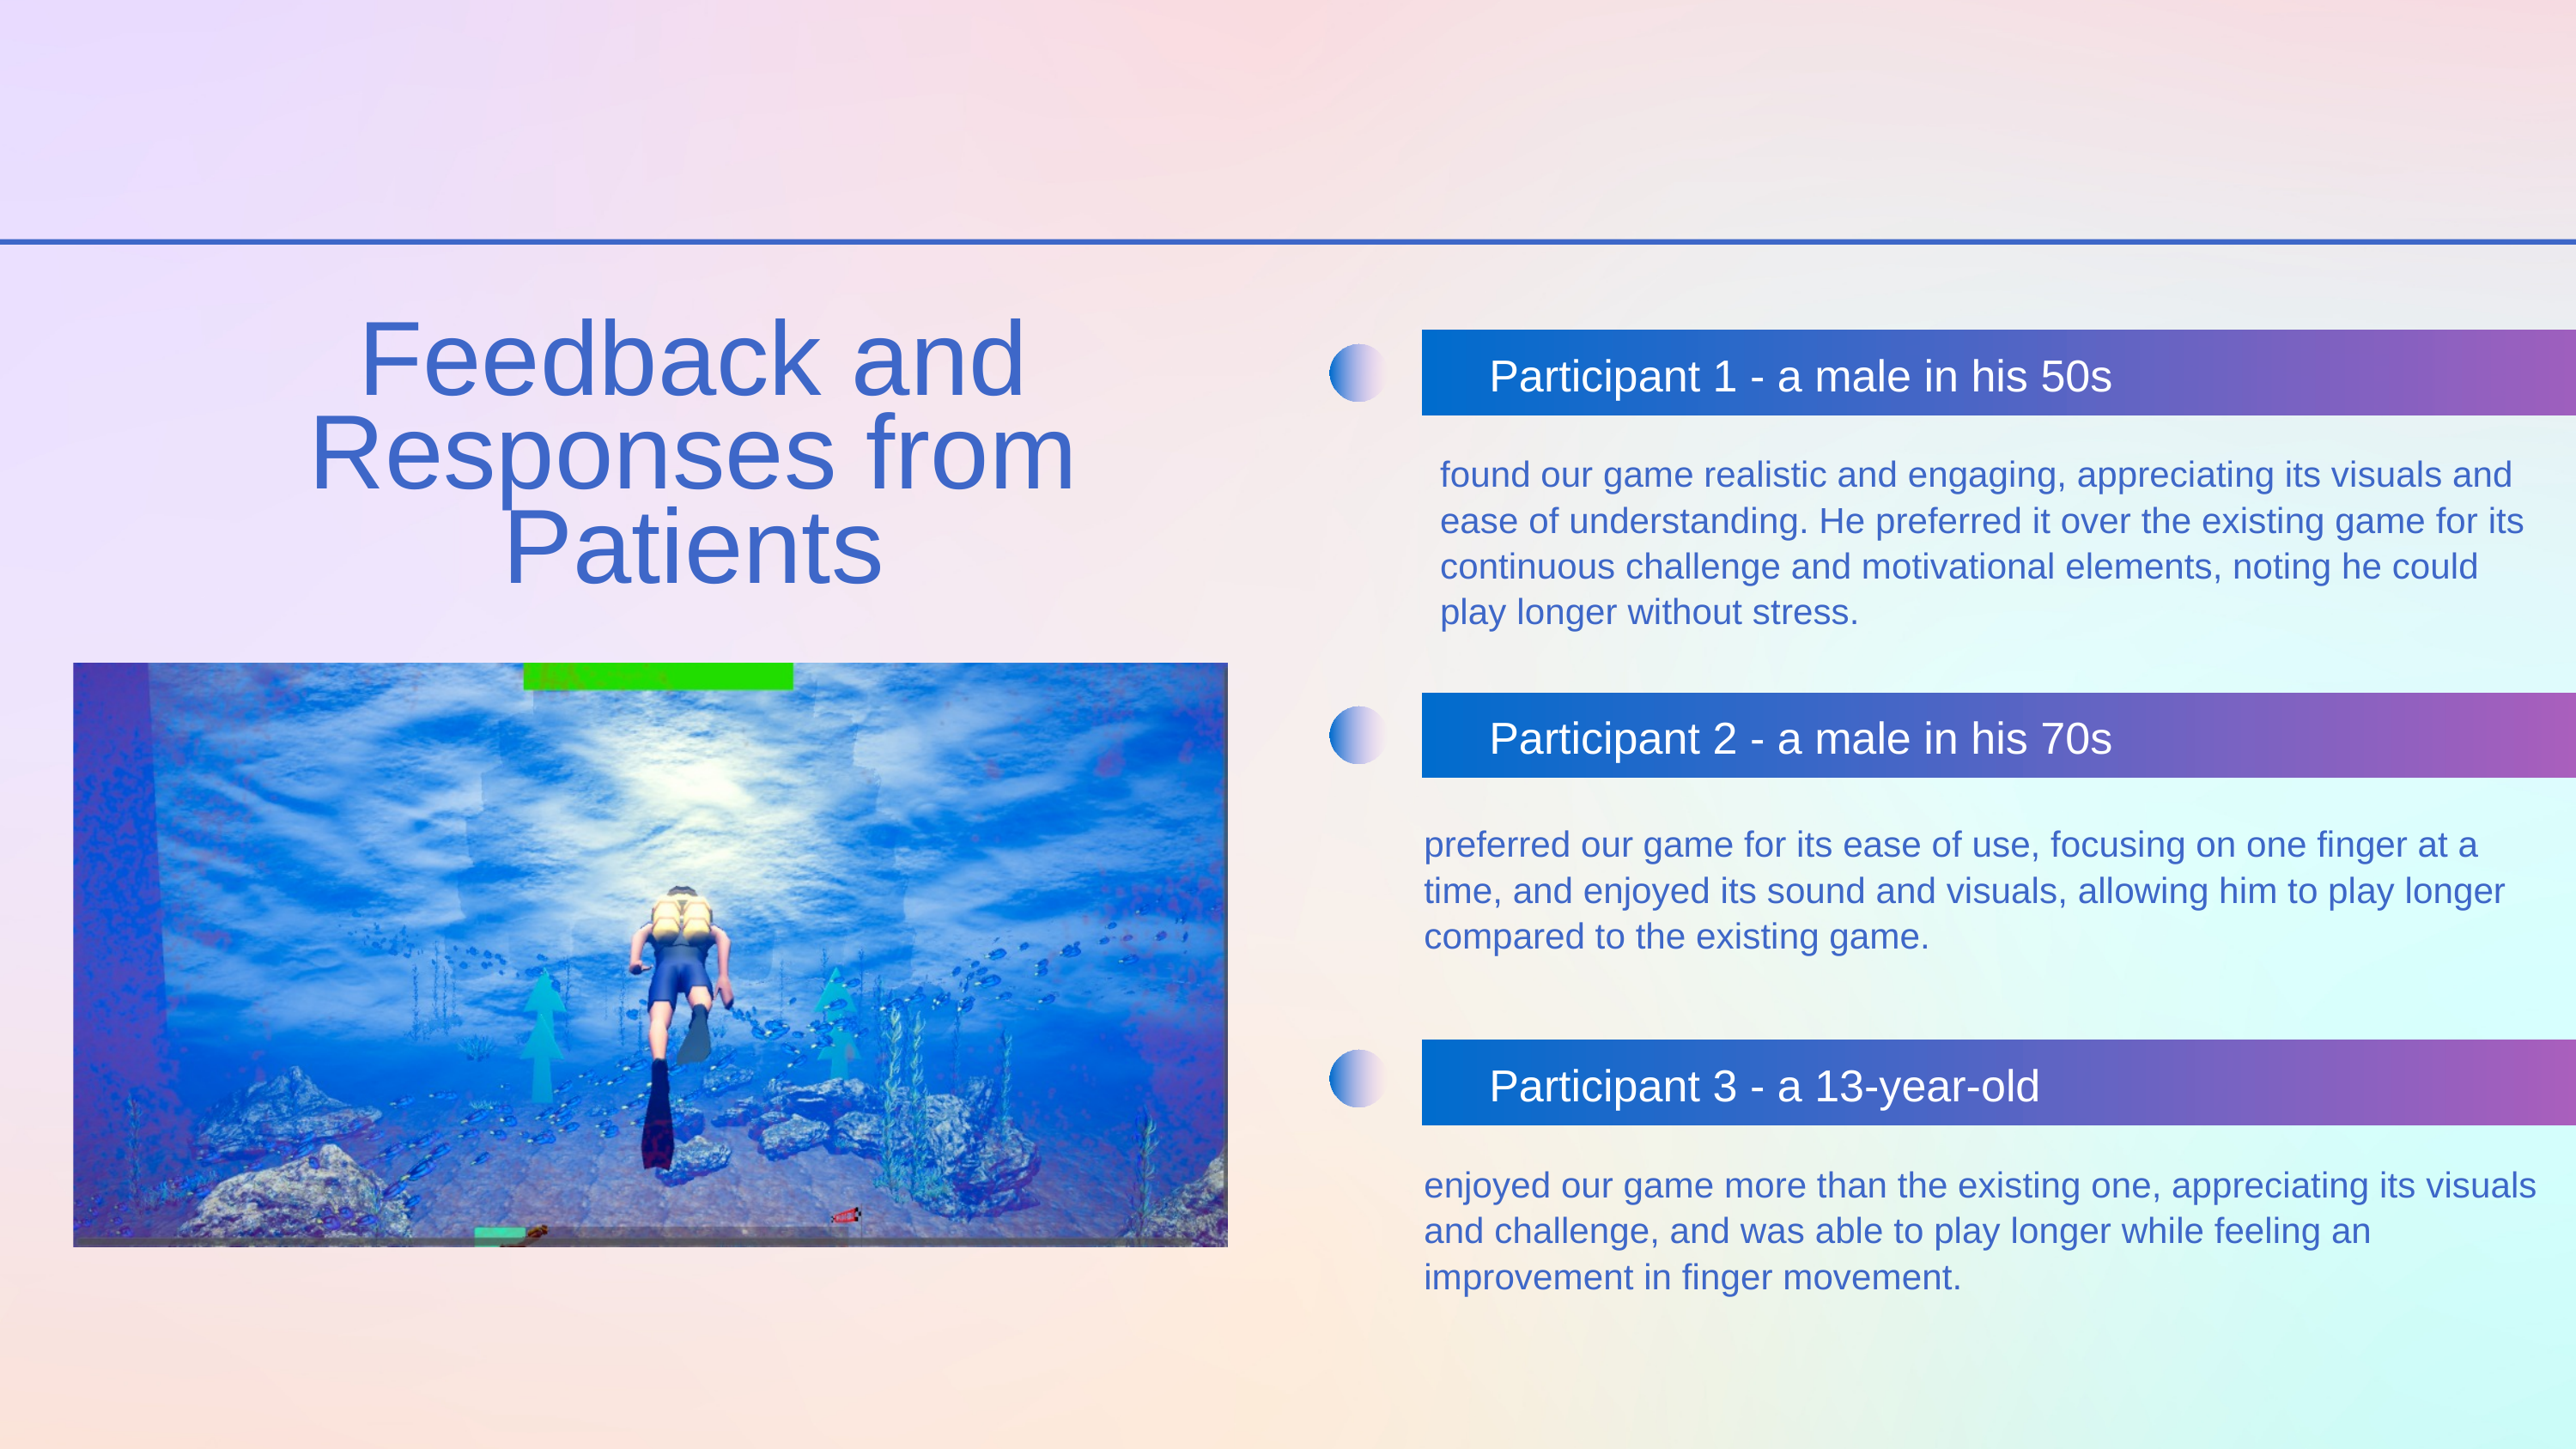

Feedback and Responses from Patients

Participant 1 - a male in his 50s
found our game realistic and engaging, appreciating its visuals and ease of understanding. He preferred it over the existing game for its continuous challenge and motivational elements, noting he could play longer without stress.

Participant 2 - a male in his 70s
preferred our game for its ease of use, focusing on one finger at a time, and enjoyed its sound and visuals, allowing him to play longer compared to the existing game.

Participant 3 - a 13-year-old
enjoyed our game more than the existing one, appreciating its visuals and challenge, and was able to play longer while feeling an improvement in finger movement.